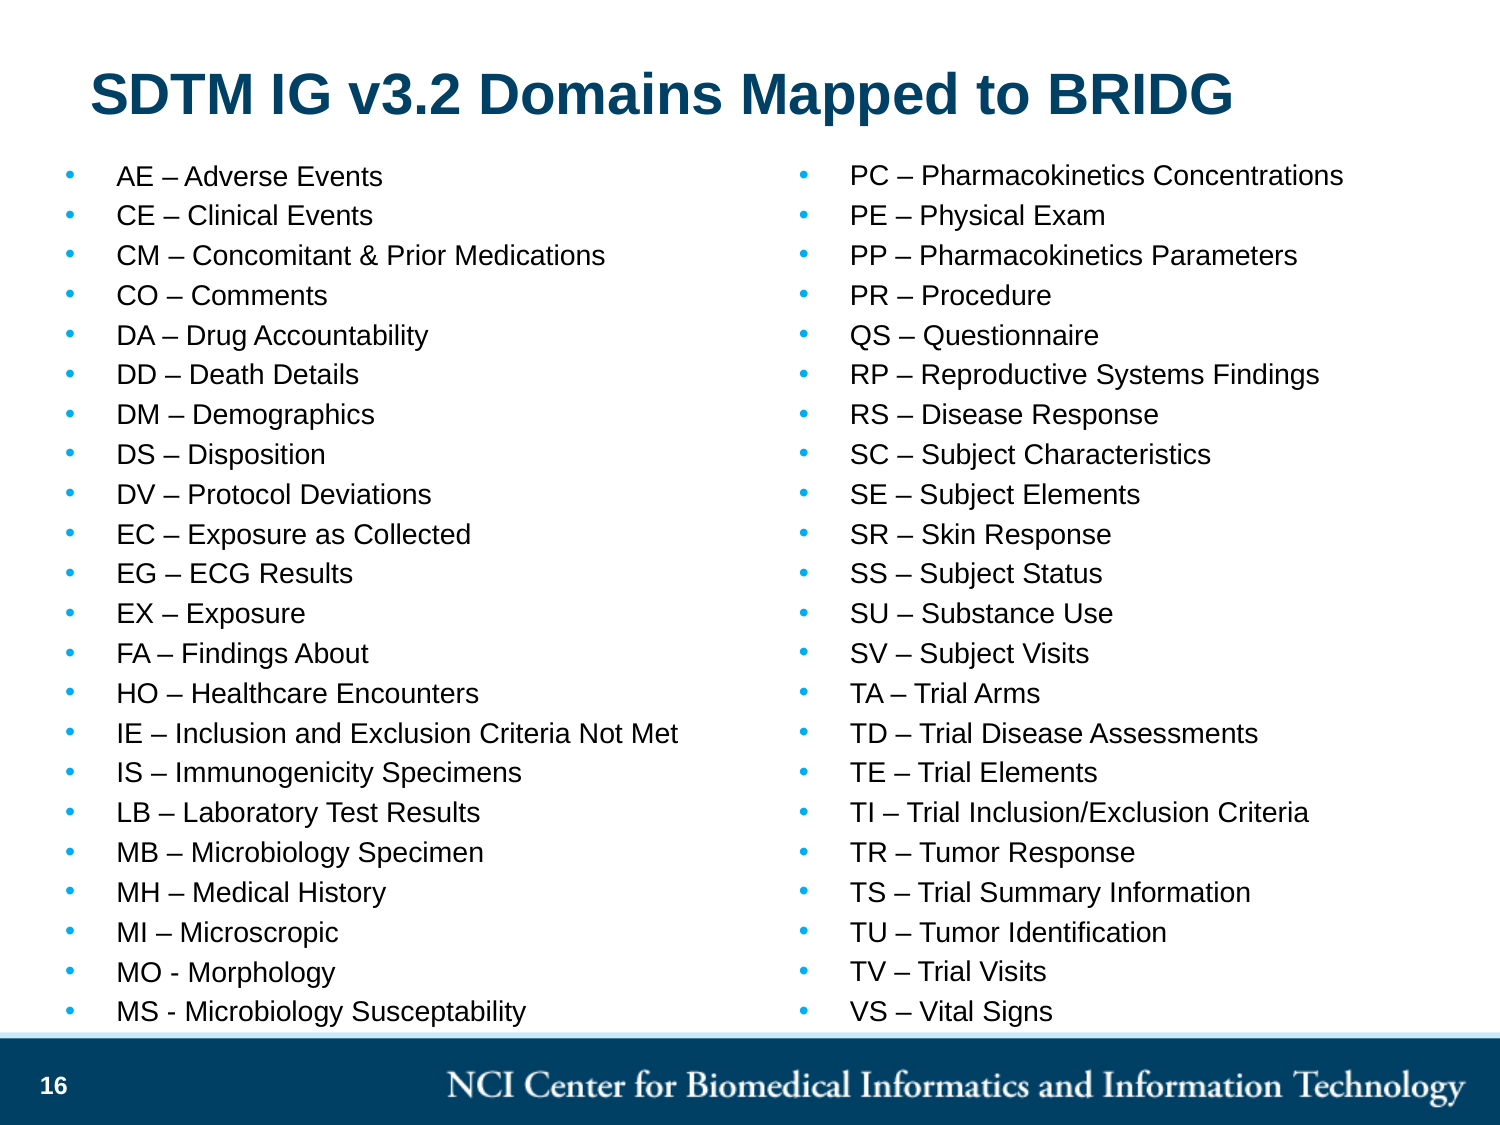

# SDTM IG v3.2 Domains Mapped to BRIDG
AE – Adverse Events
CE – Clinical Events
CM – Concomitant & Prior Medications
CO – Comments
DA – Drug Accountability
DD – Death Details
DM – Demographics
DS – Disposition
DV – Protocol Deviations
EC – Exposure as Collected
EG – ECG Results
EX – Exposure
FA – Findings About
HO – Healthcare Encounters
IE – Inclusion and Exclusion Criteria Not Met
IS – Immunogenicity Specimens
LB – Laboratory Test Results
MB – Microbiology Specimen
MH – Medical History
MI – Microscropic
MO - Morphology
MS - Microbiology Susceptability
PC – Pharmacokinetics Concentrations
PE – Physical Exam
PP – Pharmacokinetics Parameters
PR – Procedure
QS – Questionnaire
RP – Reproductive Systems Findings
RS – Disease Response
SC – Subject Characteristics
SE – Subject Elements
SR – Skin Response
SS – Subject Status
SU – Substance Use
SV – Subject Visits
TA – Trial Arms
TD – Trial Disease Assessments
TE – Trial Elements
TI – Trial Inclusion/Exclusion Criteria
TR – Tumor Response
TS – Trial Summary Information
TU – Tumor Identification
TV – Trial Visits
VS – Vital Signs
16